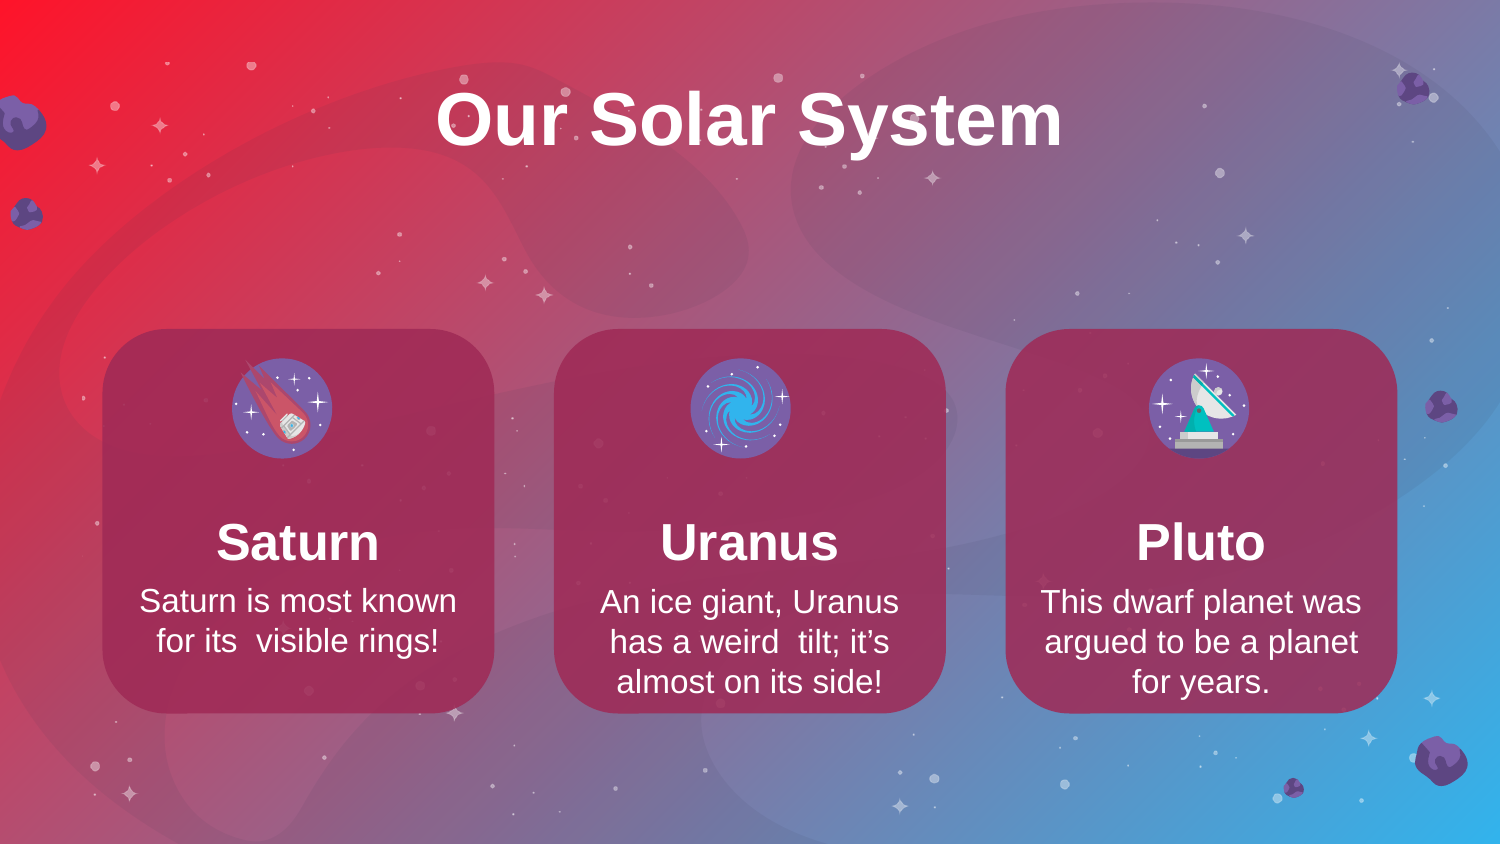

# Our Solar System

Saturn
Uranus
Pluto
Saturn is most known for its  visible rings!
An ice giant, Uranus has a weird  tilt; it’s almost on its side!
This dwarf planet was argued to be a planet for years.